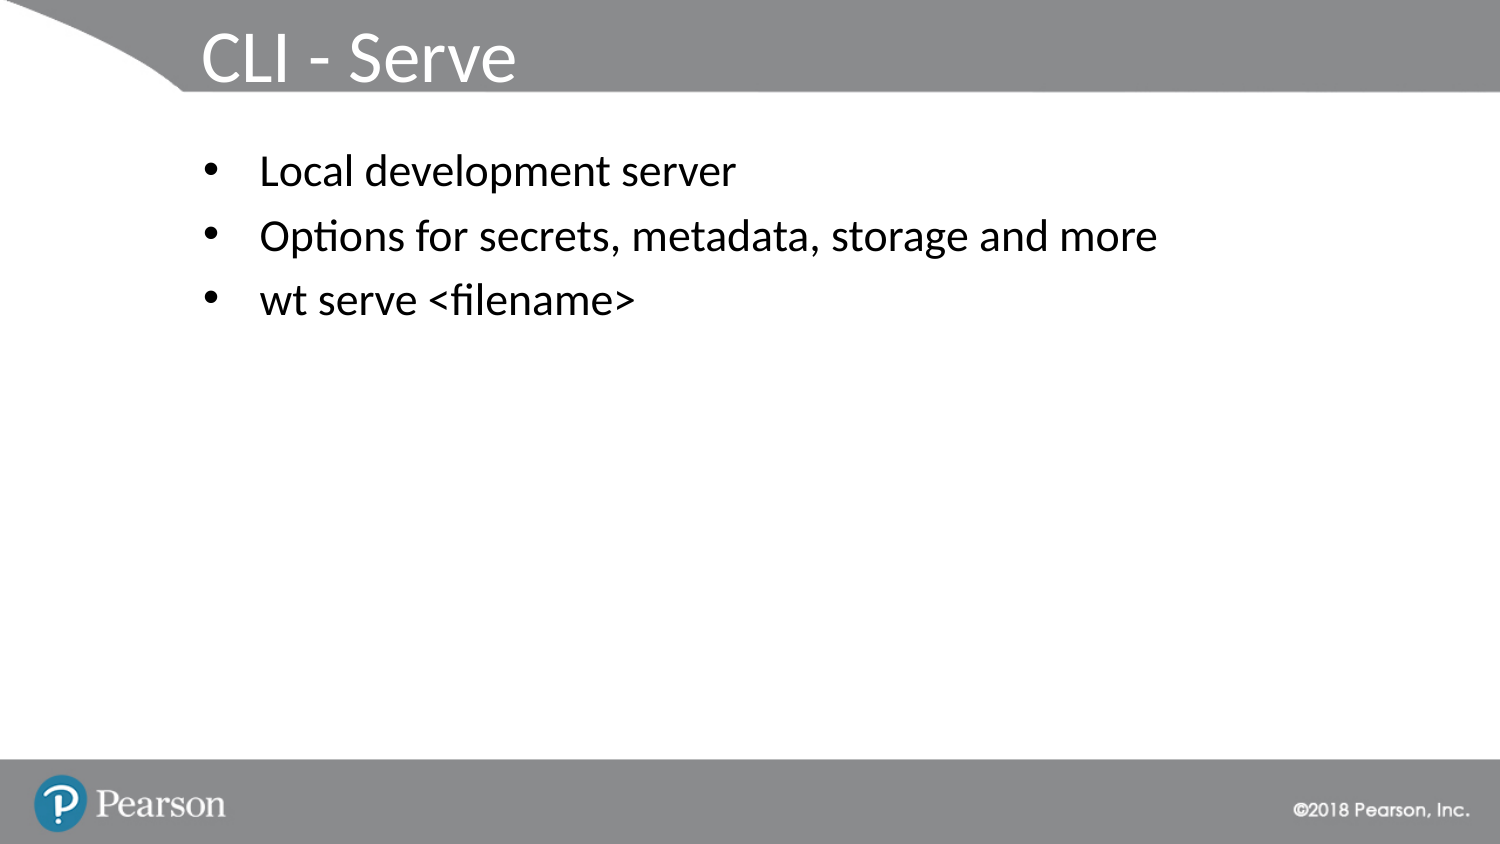

# CLI - Serve
Local development server
Options for secrets, metadata, storage and more
wt serve <filename>